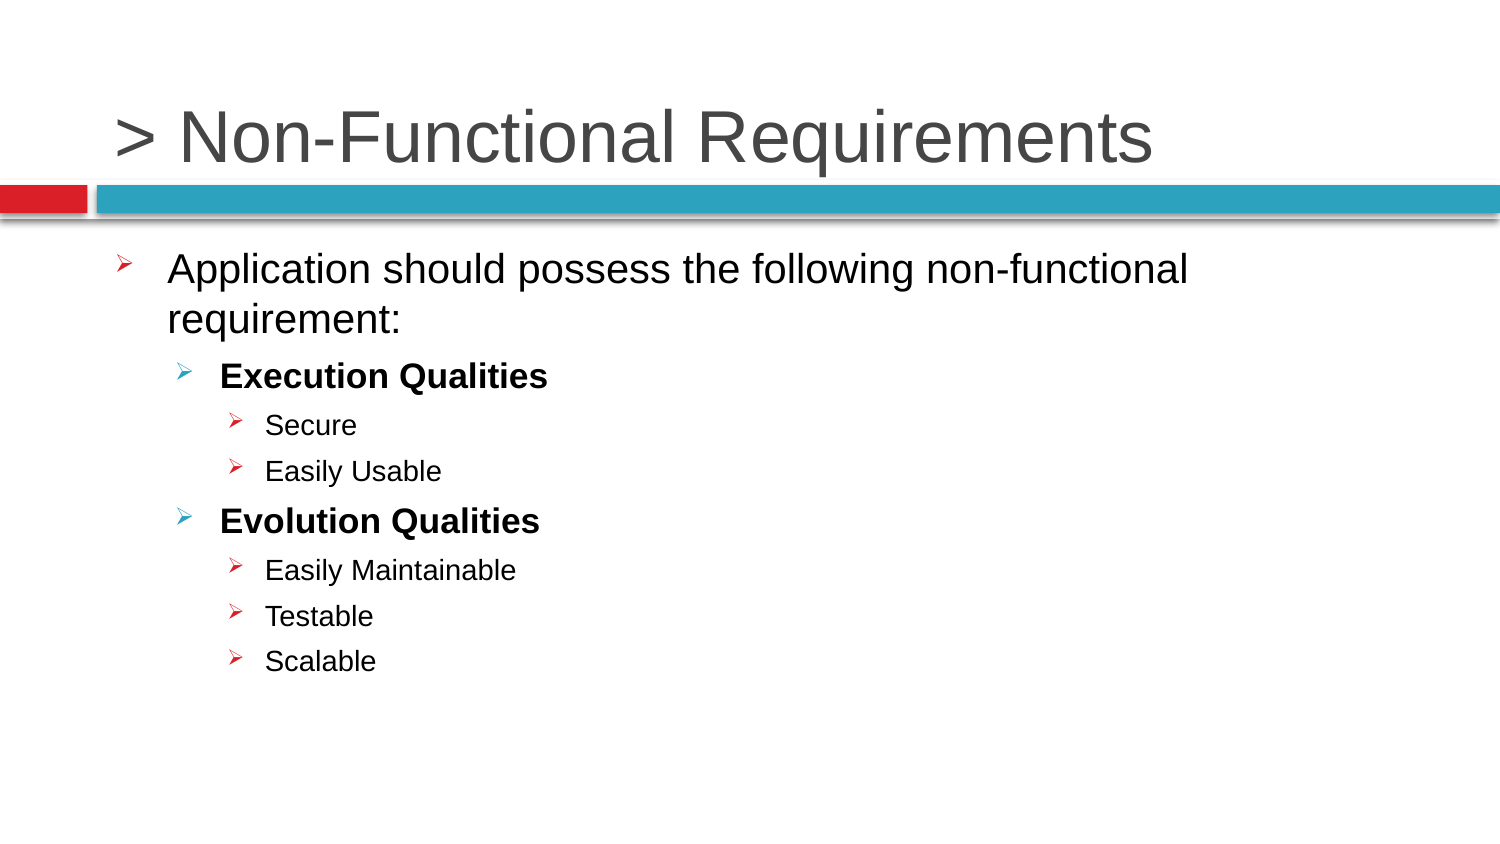

# > Non-Functional Requirements
Application should possess the following non-functional requirement:
Execution Qualities
Secure
Easily Usable
Evolution Qualities
Easily Maintainable
Testable
Scalable